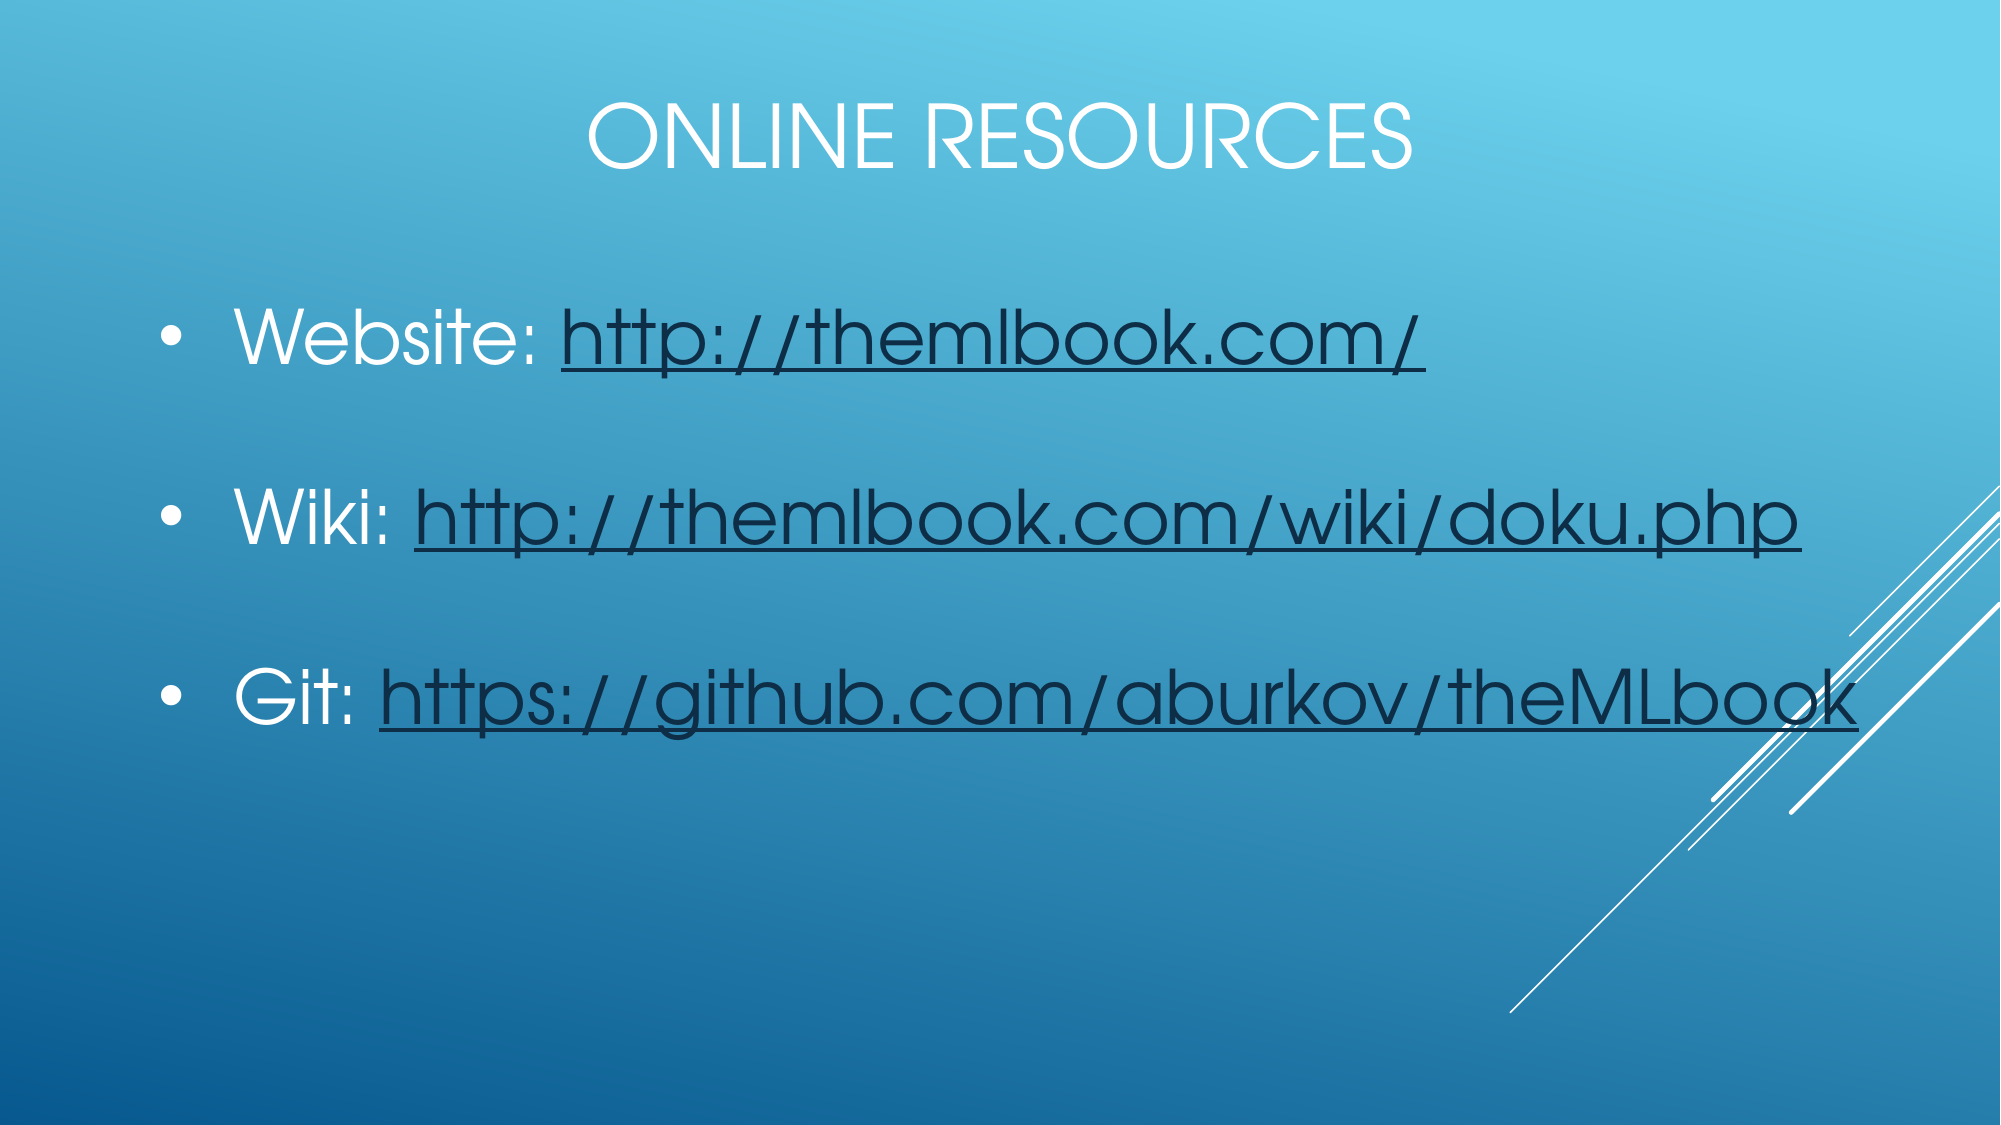

# Online Resources
Website: http://themlbook.com/

Wiki: http://themlbook.com/wiki/doku.php

Git: https://github.com/aburkov/theMLbook